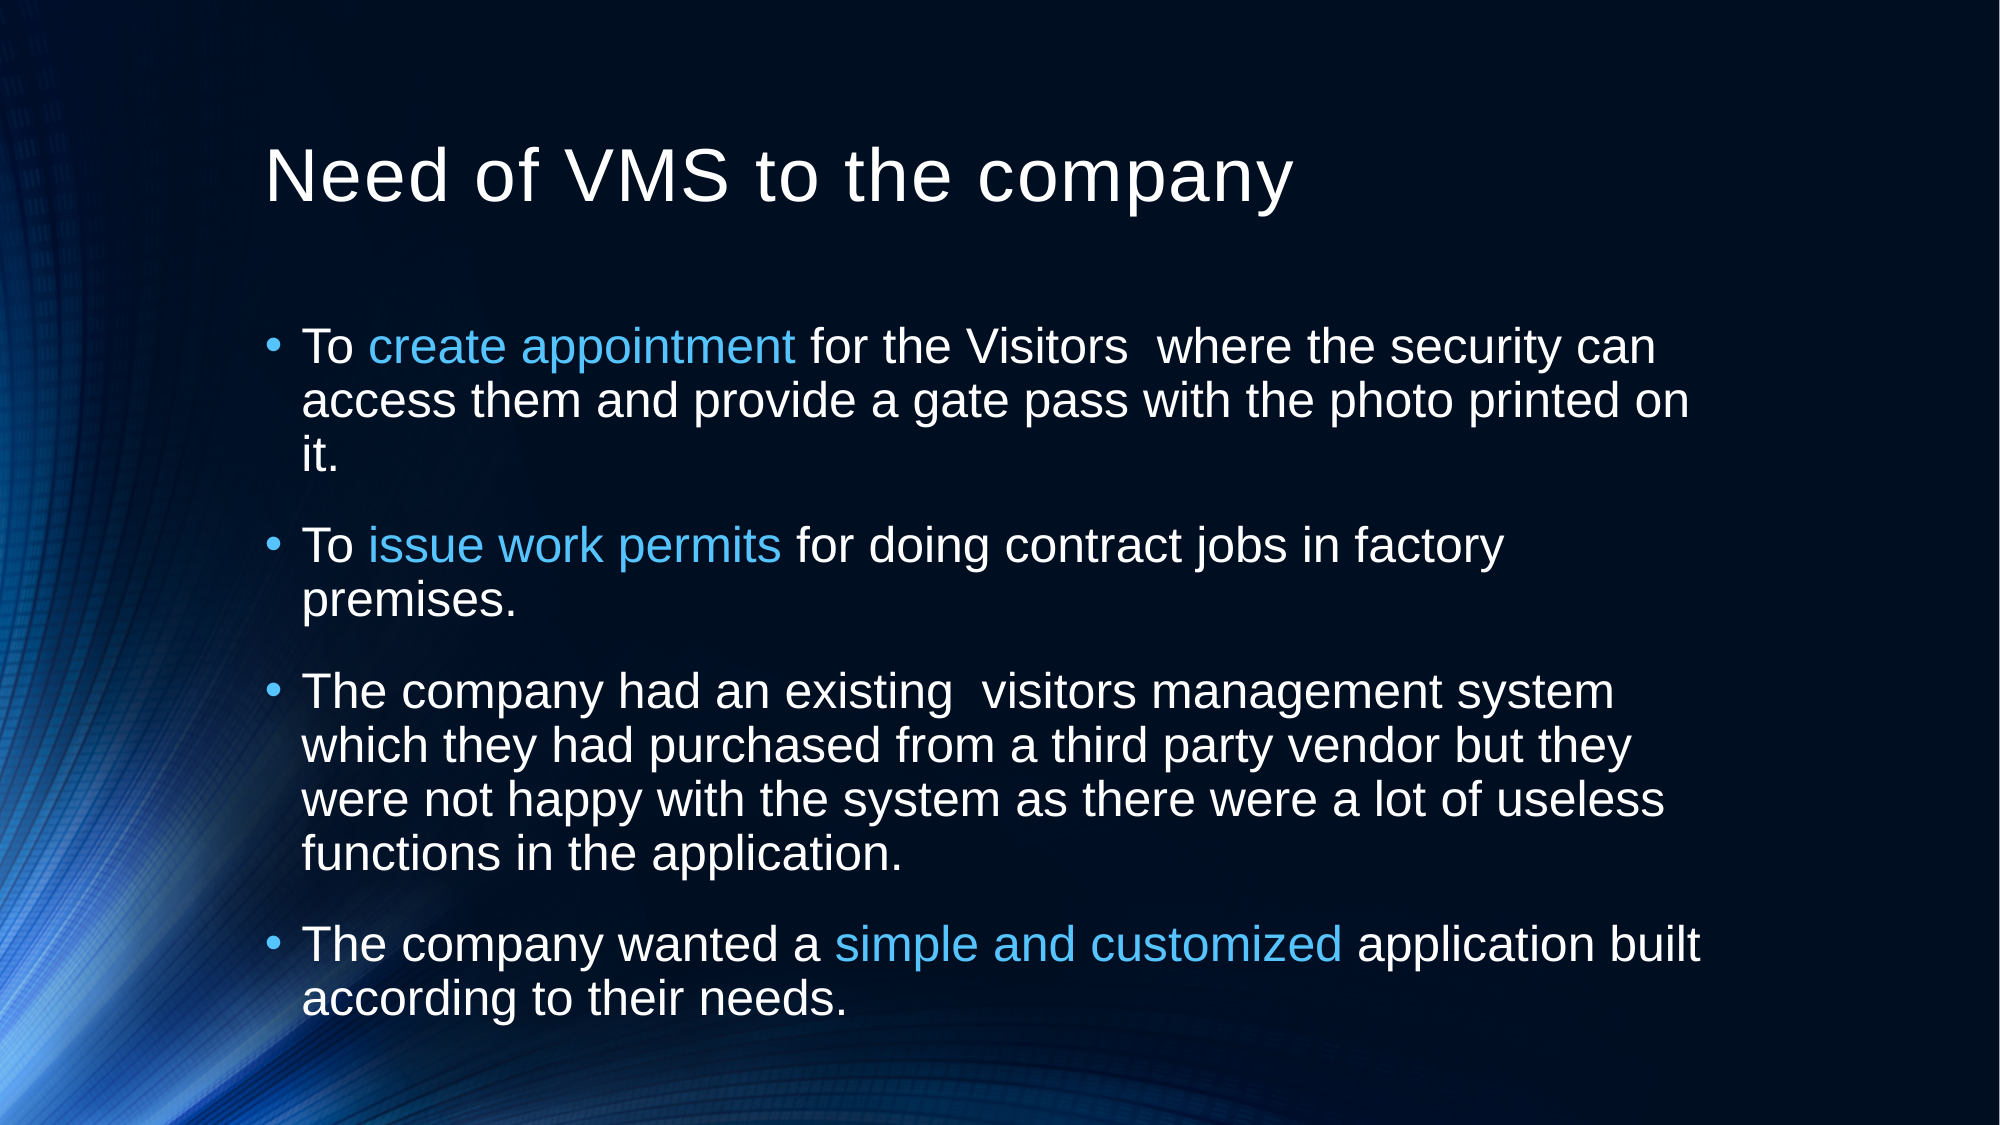

# Need of VMS to the company
To create appointment for the Visitors  where the security can access them and provide a gate pass with the photo printed on it.
To issue work permits for doing contract jobs in factory premises.
The company had an existing  visitors management system which they had purchased from a third party vendor but they were not happy with the system as there were a lot of useless functions in the application.
The company wanted a simple and customized application built according to their needs.